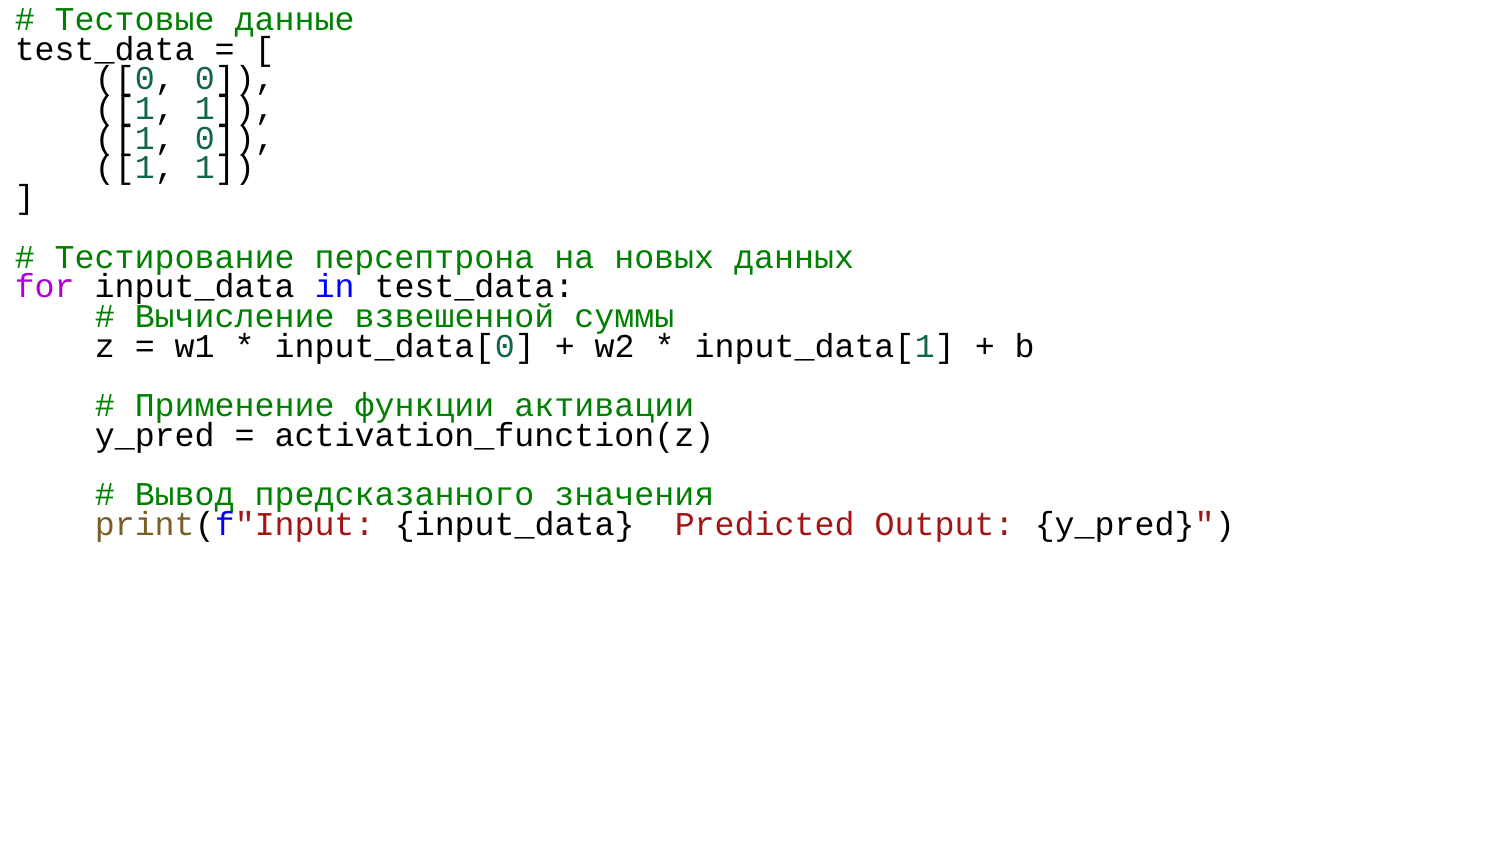

# Тестовые данные
test_data = [
    ([0, 0]),
    ([1, 1]),
    ([1, 0]),
    ([1, 1])
]

# Тестирование персептрона на новых данных
for input_data in test_data:
    # Вычисление взвешенной суммы
    z = w1 * input_data[0] + w2 * input_data[1] + b

    # Применение функции активации
    y_pred = activation_function(z)

    # Вывод предсказанного значения
    print(f"Input: {input_data}  Predicted Output: {y_pred}")